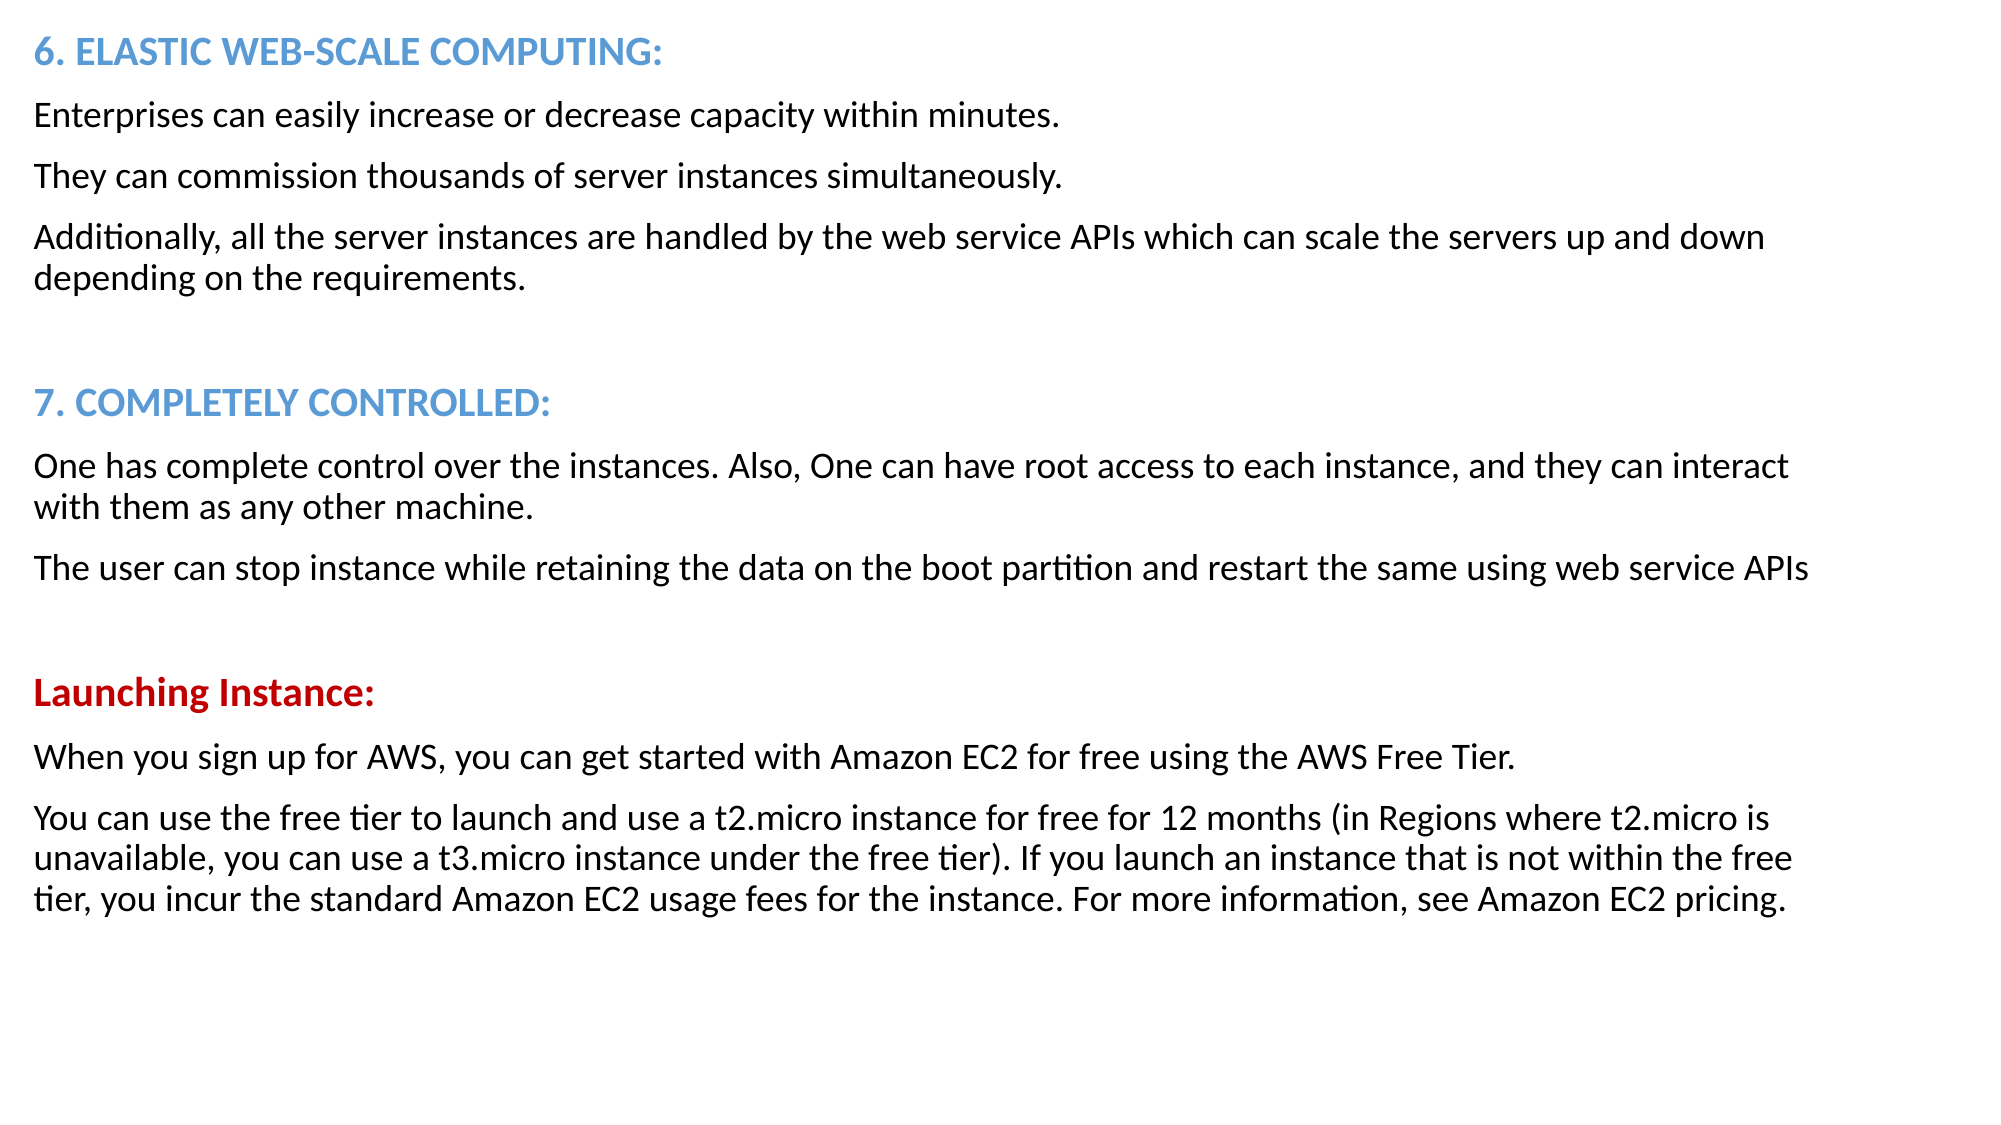

6. ELASTIC WEB-SCALE COMPUTING:
Enterprises can easily increase or decrease capacity within minutes.
They can commission thousands of server instances simultaneously.
Additionally, all the server instances are handled by the web service APIs which can scale the servers up and down depending on the requirements.

7. COMPLETELY CONTROLLED:
One has complete control over the instances. Also, One can have root access to each instance, and they can interact with them as any other machine.
The user can stop instance while retaining the data on the boot partition and restart the same using web service APIs

Launching Instance:
When you sign up for AWS, you can get started with Amazon EC2 for free using the AWS Free Tier.
You can use the free tier to launch and use a t2.micro instance for free for 12 months (in Regions where t2.micro is unavailable, you can use a t3.micro instance under the free tier). If you launch an instance that is not within the free tier, you incur the standard Amazon EC2 usage fees for the instance. For more information, see Amazon EC2 pricing.